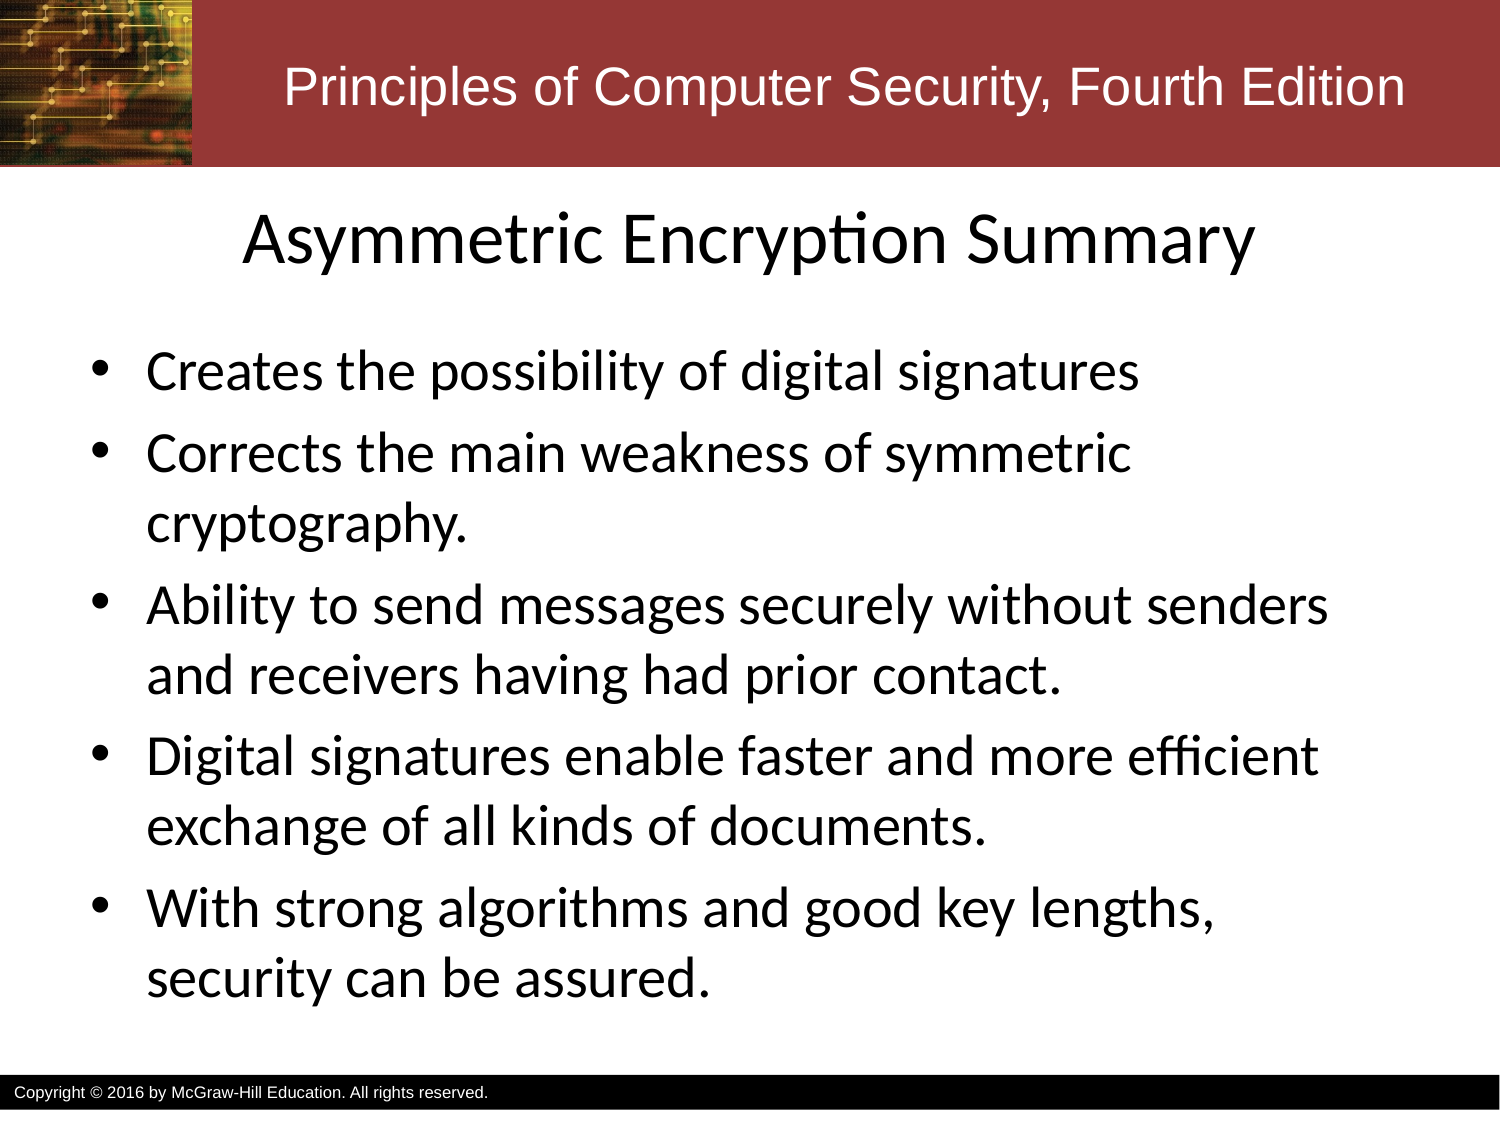

# Asymmetric Encryption Summary
Creates the possibility of digital signatures
Corrects the main weakness of symmetric cryptography.
Ability to send messages securely without senders and receivers having had prior contact.
Digital signatures enable faster and more efficient exchange of all kinds of documents.
With strong algorithms and good key lengths, security can be assured.